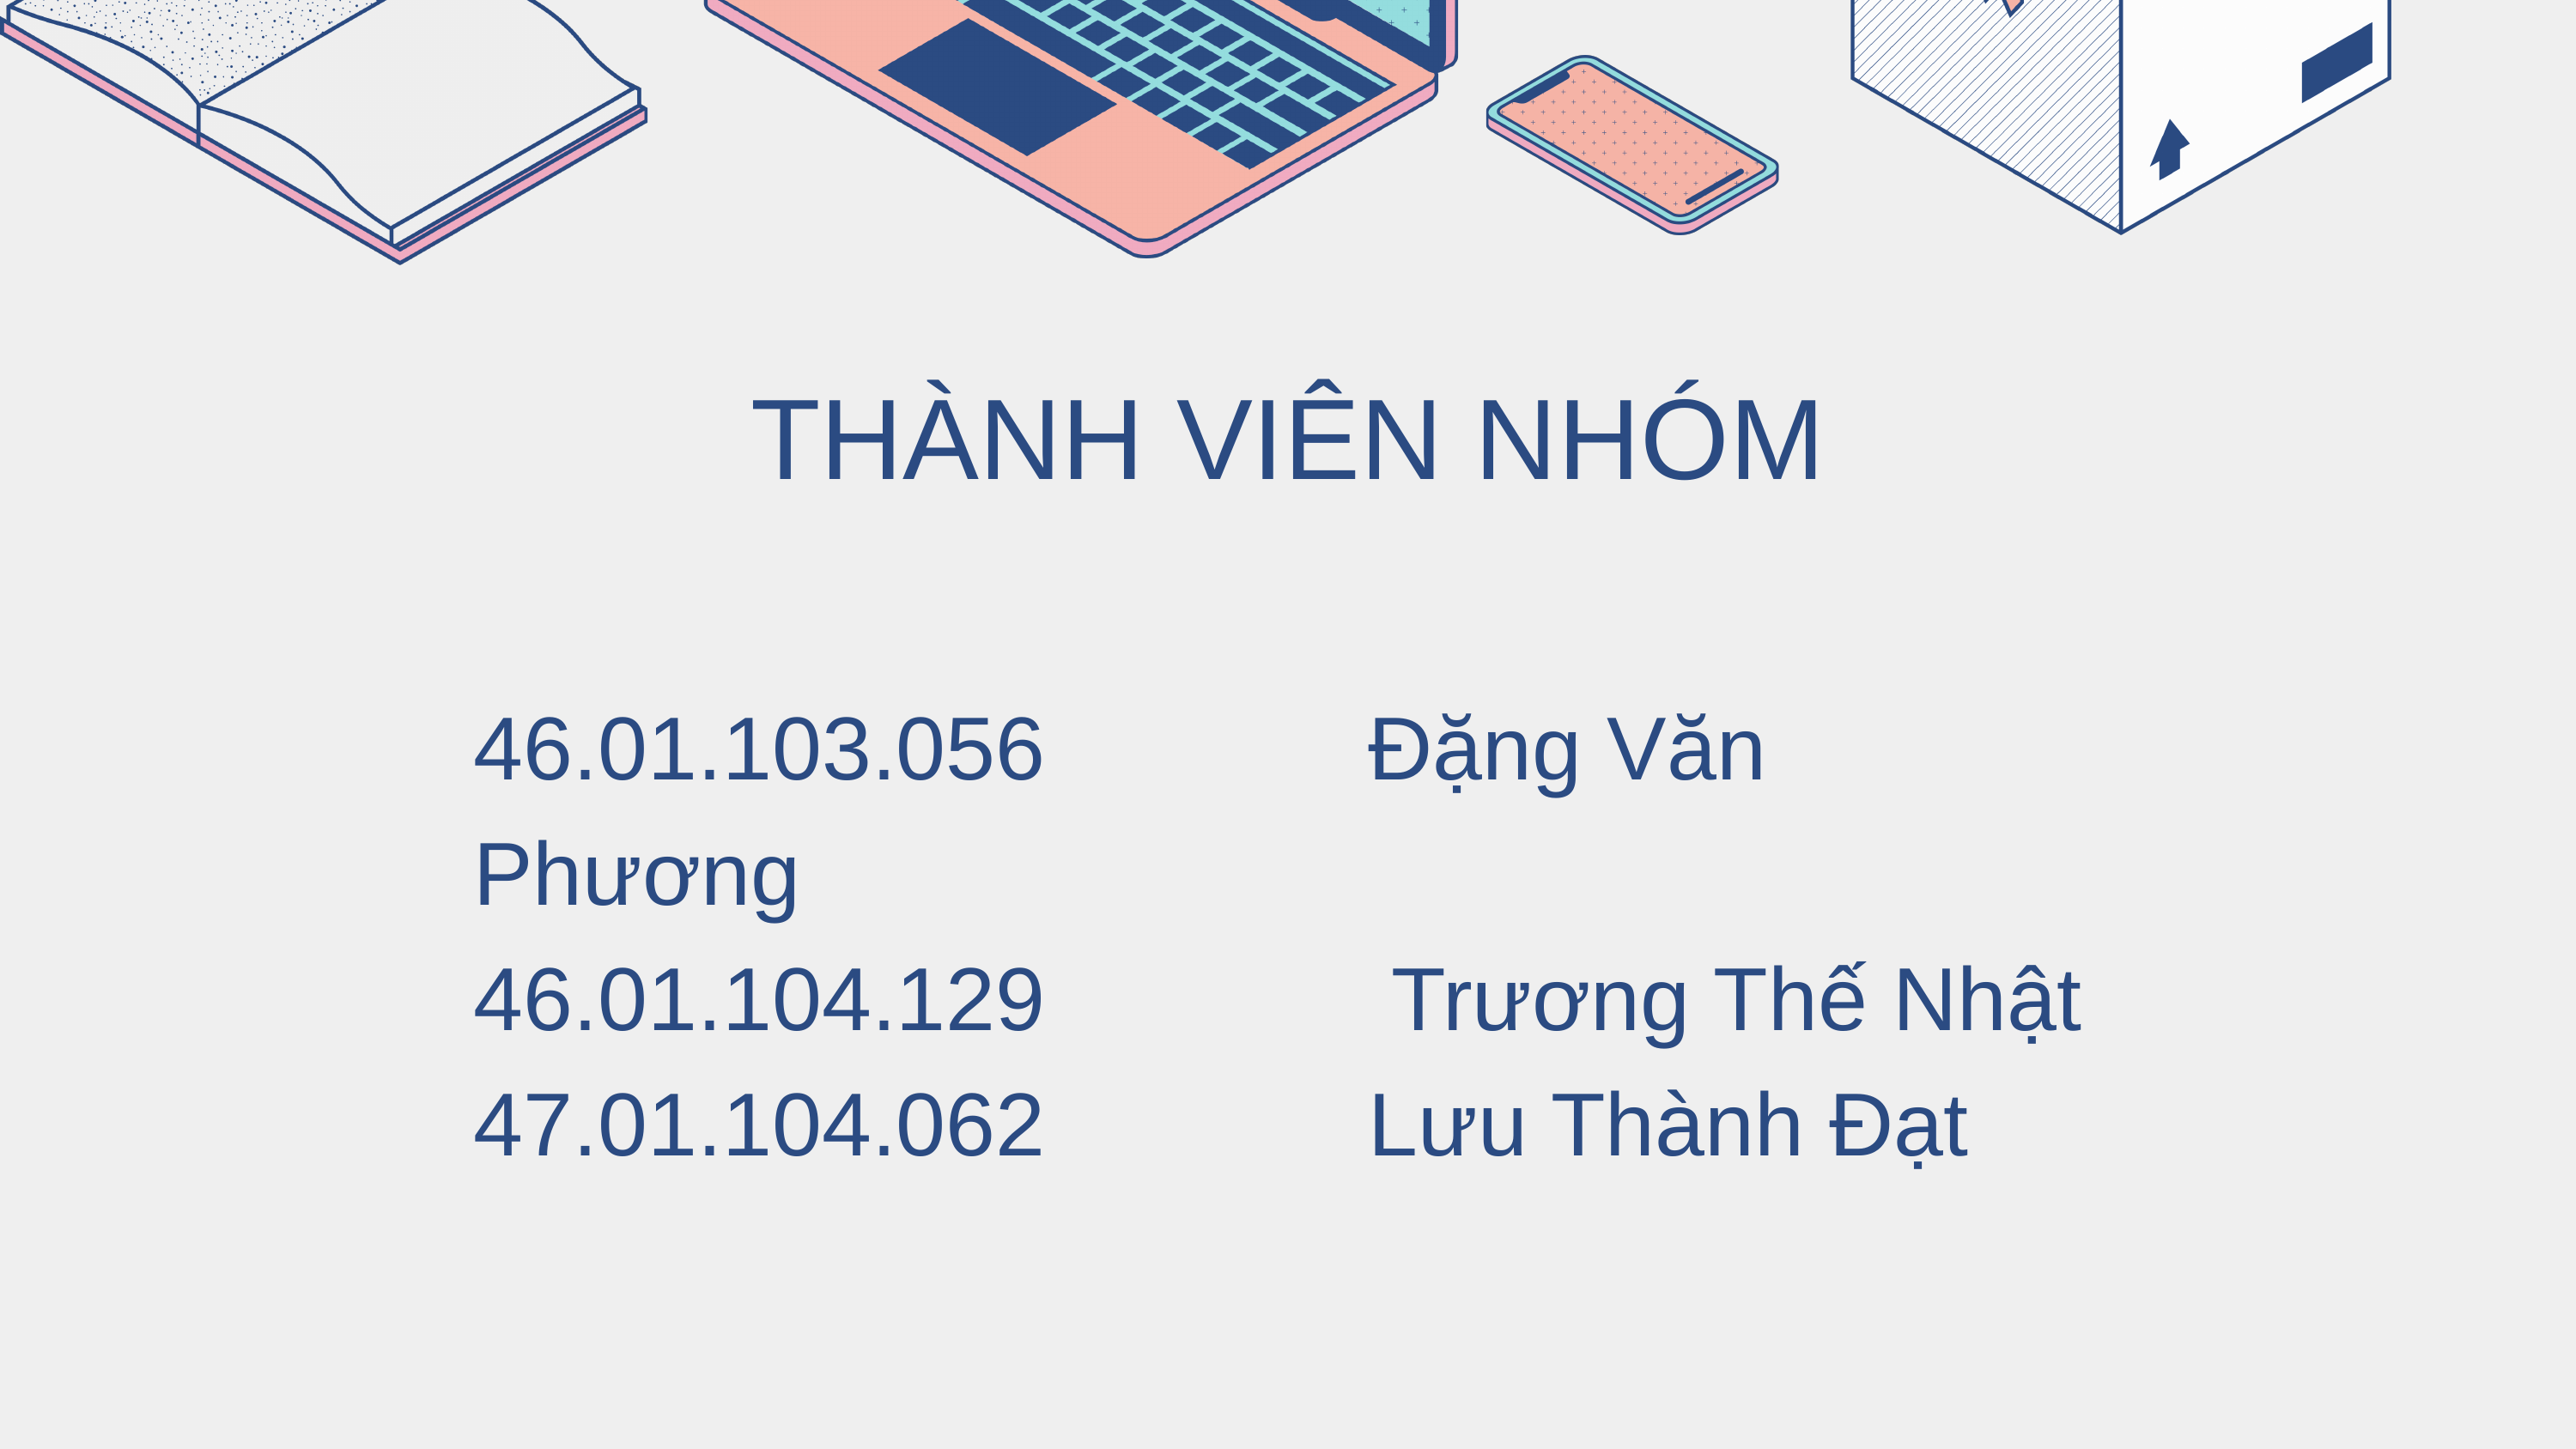

THÀNH VIÊN NHÓM
46.01.103.056             Đặng Văn Phương
46.01.104.129              Trương Thế Nhật
47.01.104.062             Lưu Thành Đạt